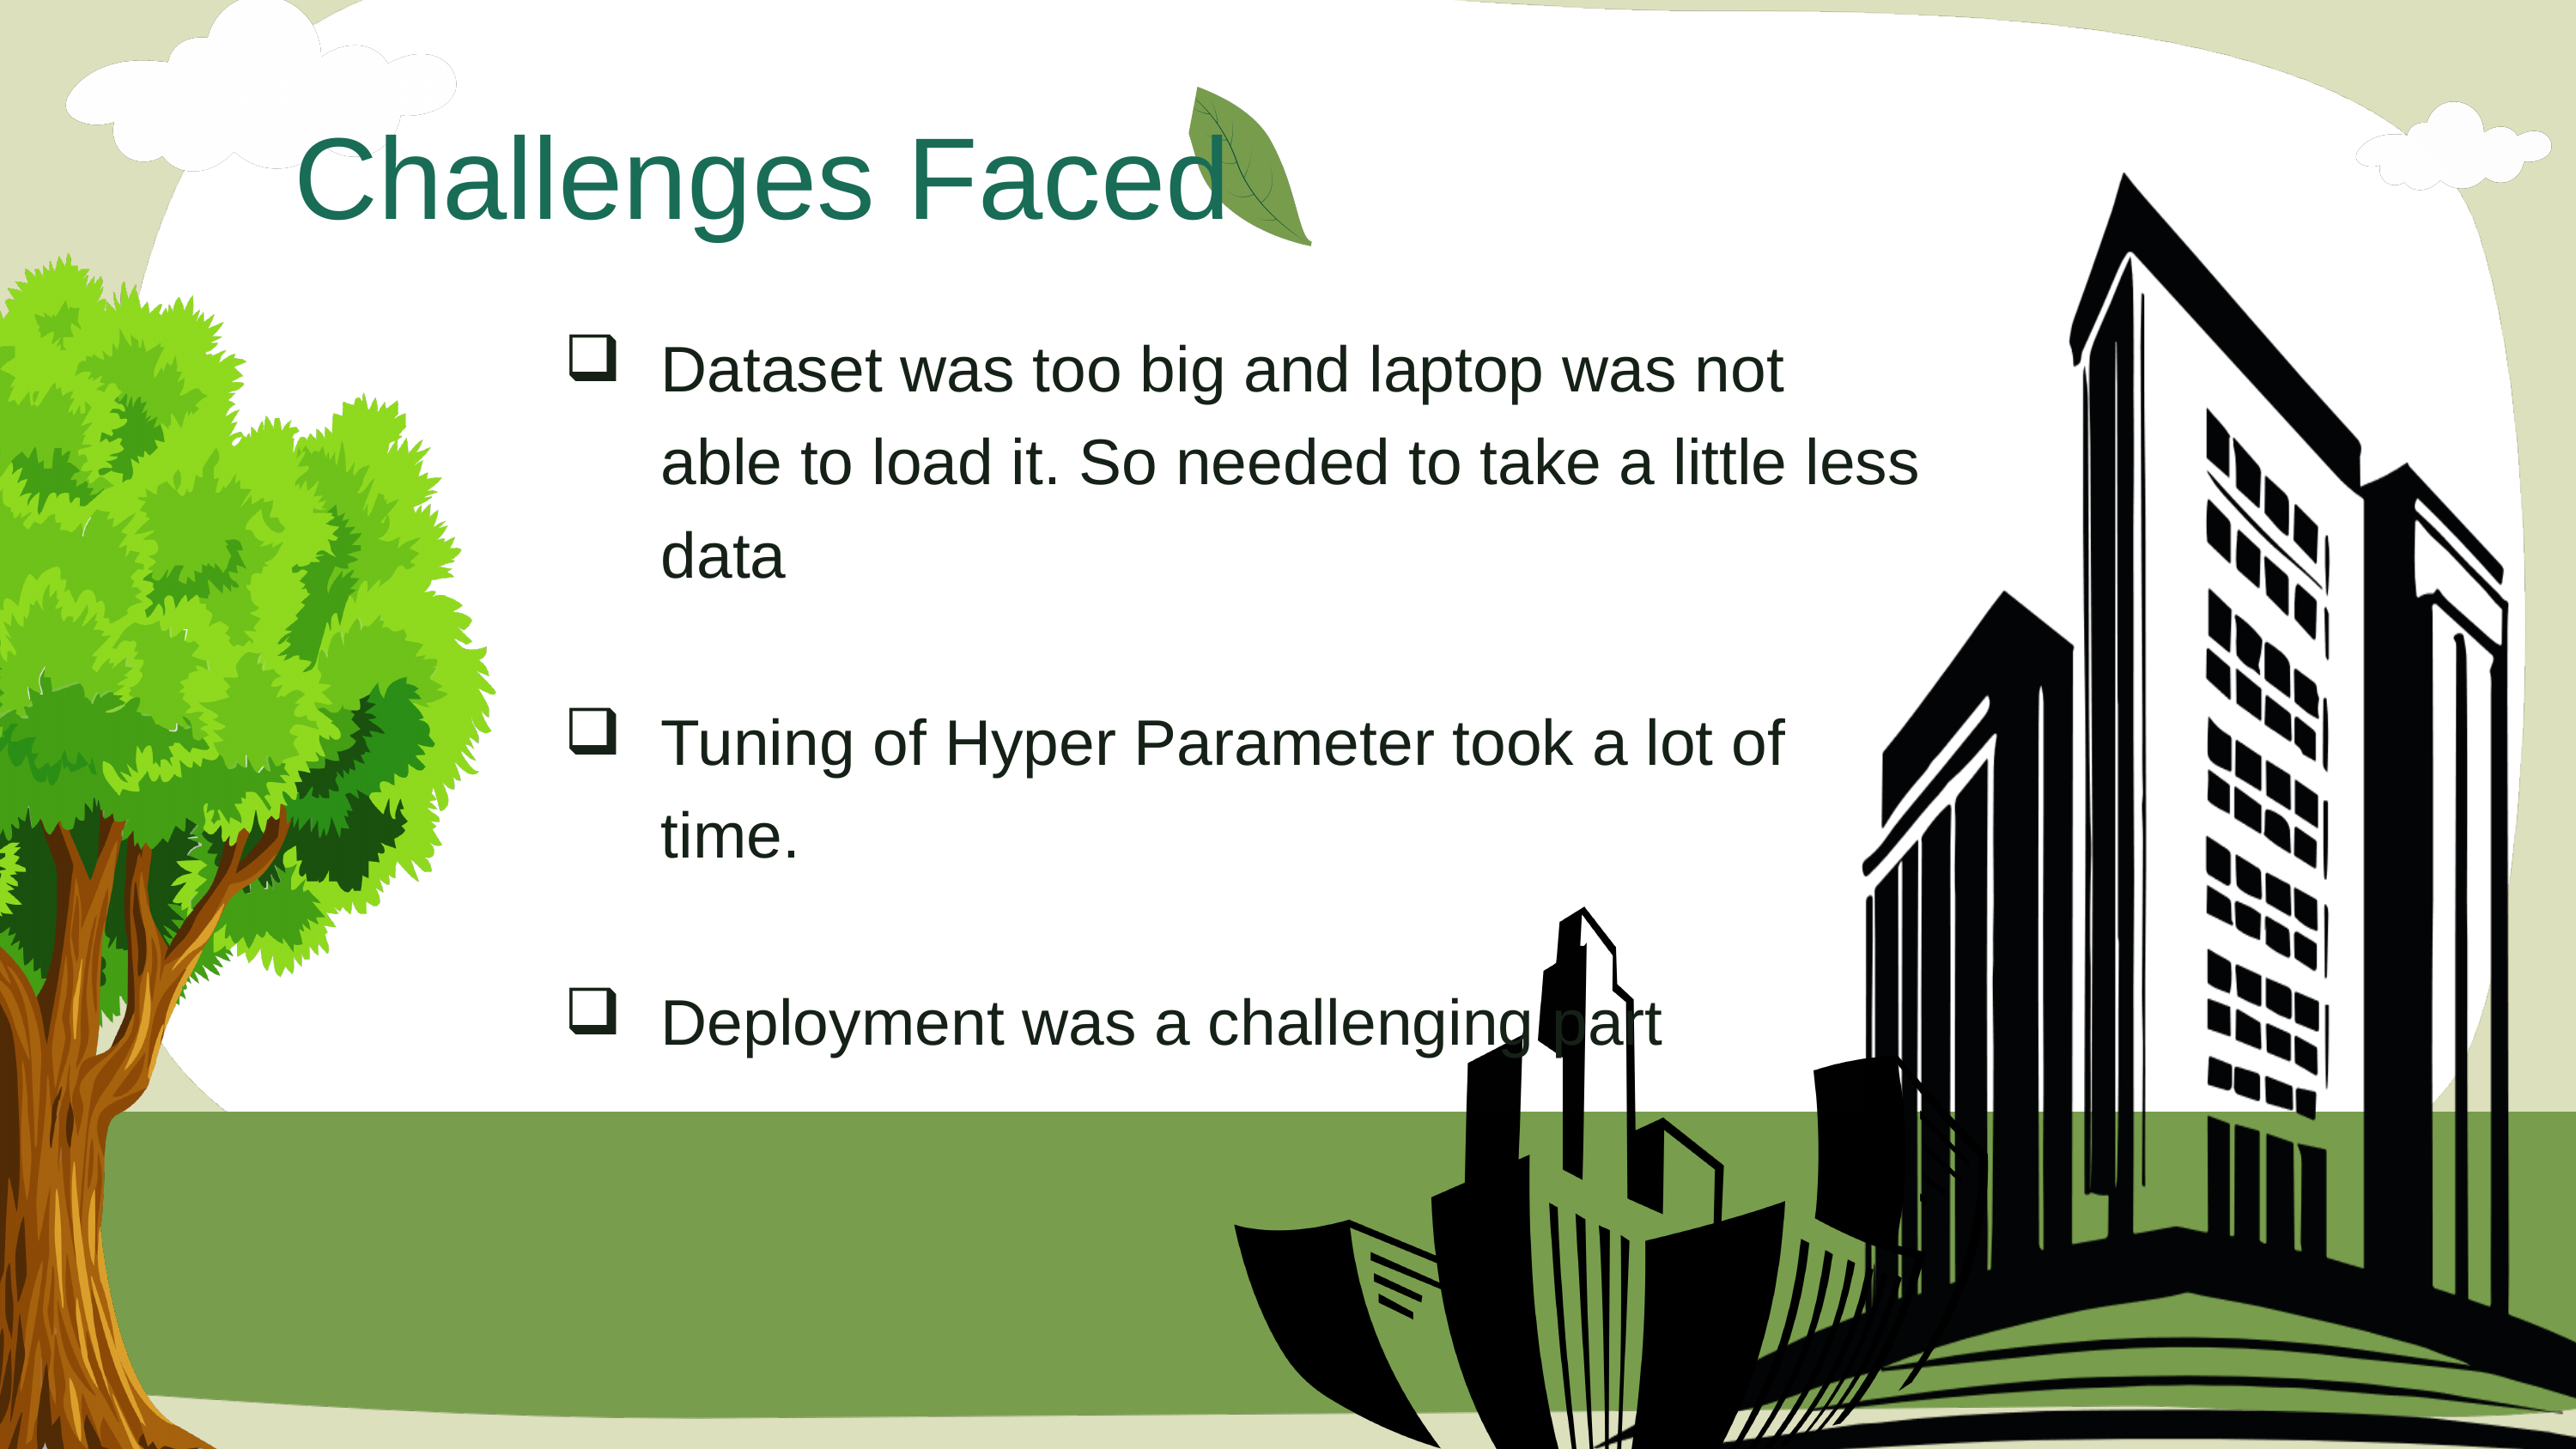

Challenges Faced

Dataset was too big and laptop was not able to load it. So needed to take a little less data

Tuning of Hyper Parameter took a lot of time.

Deployment was a challenging part